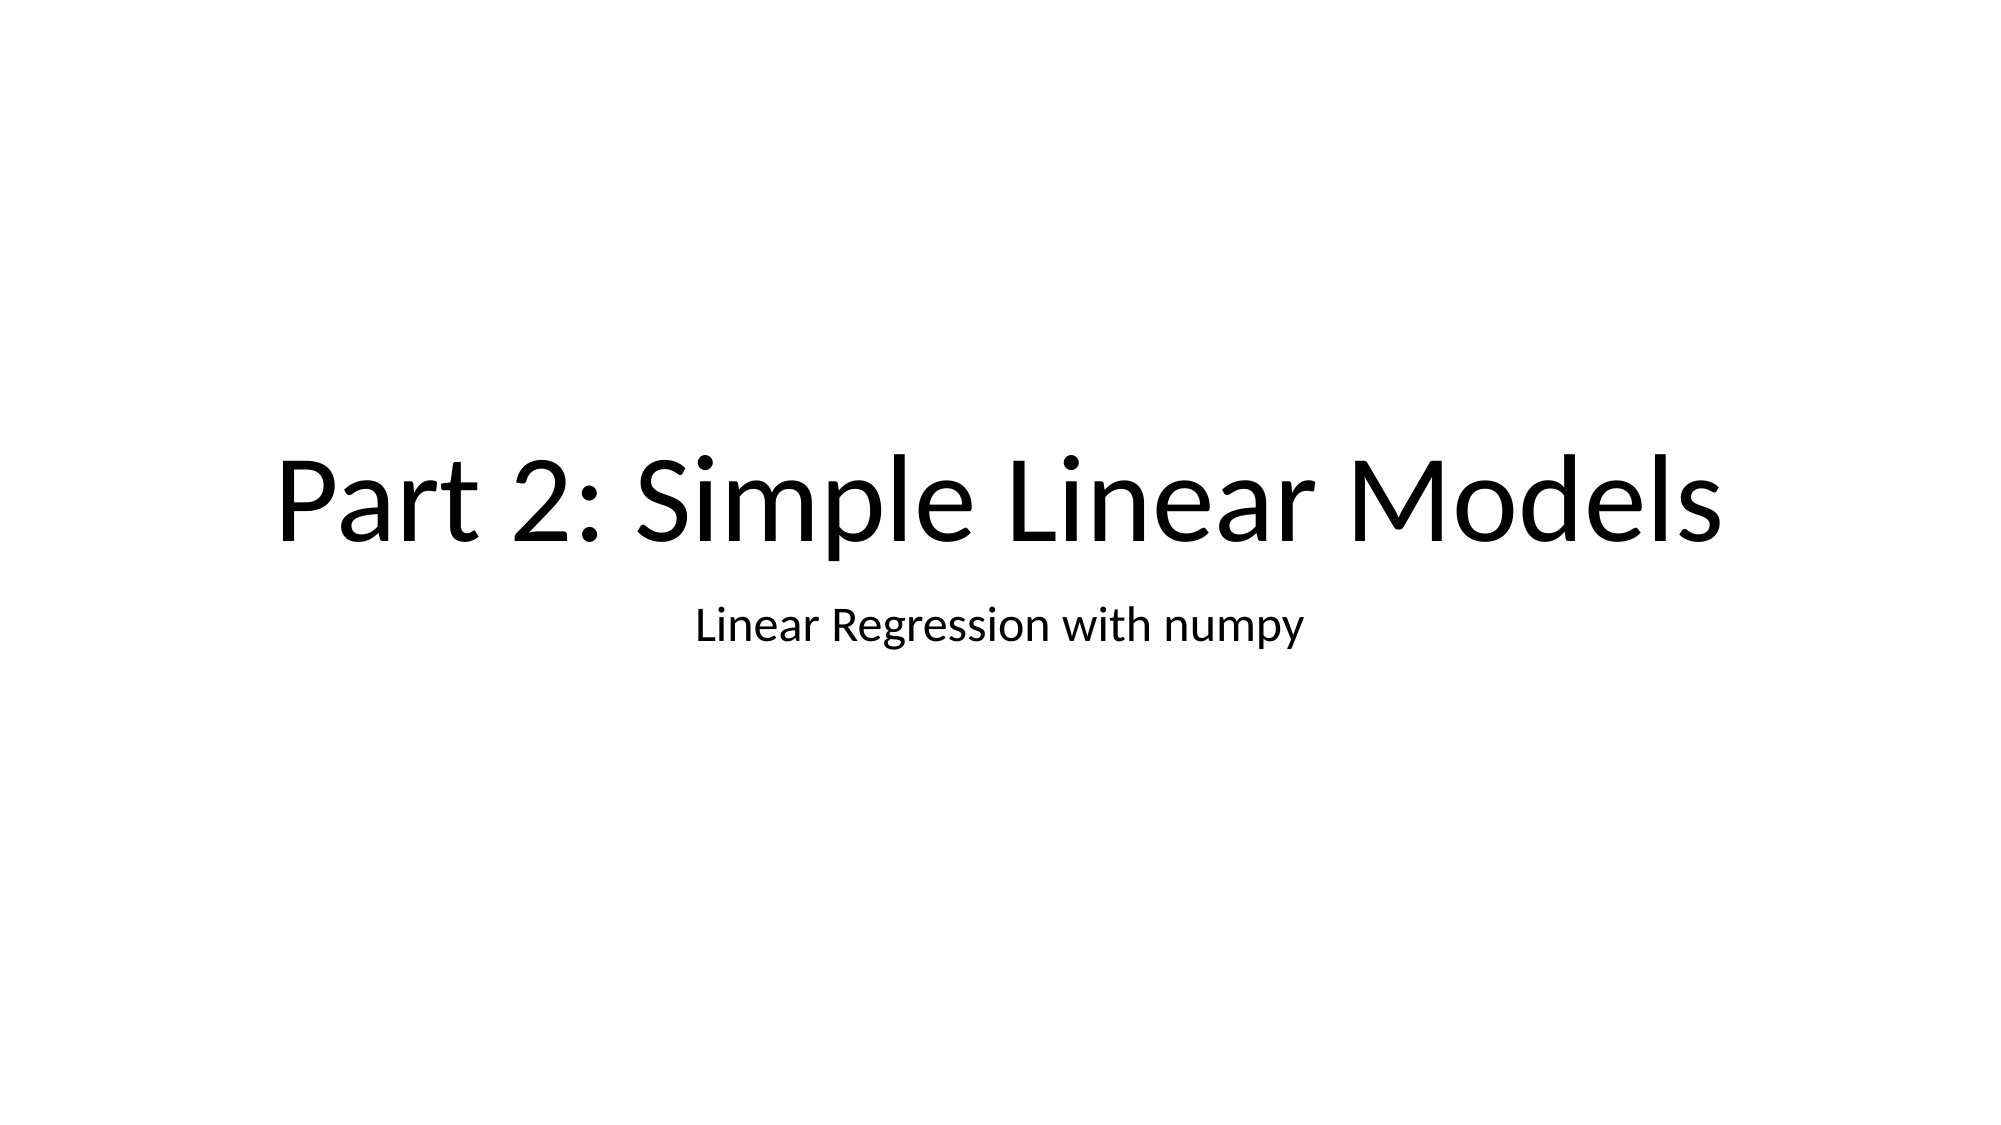

# Part 2: Simple Linear Models
Linear Regression with numpy